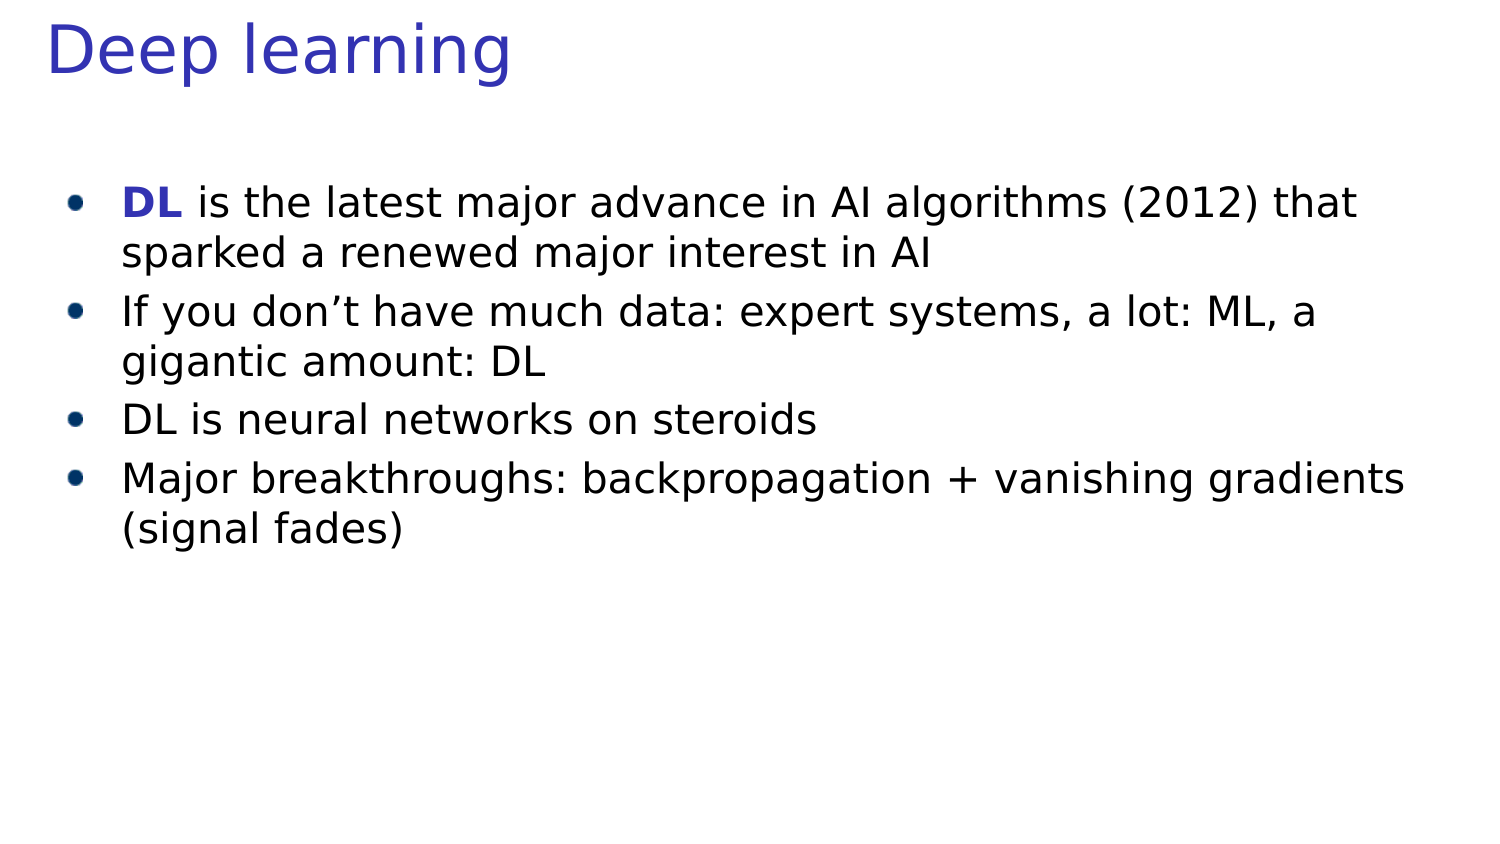

# Deep learning
DL is the latest major advance in AI algorithms (2012) that sparked a renewed major interest in AI
If you don’t have much data: expert systems, a lot: ML, a gigantic amount: DL
DL is neural networks on steroids
Major breakthroughs: backpropagation + vanishing gradients (signal fades)